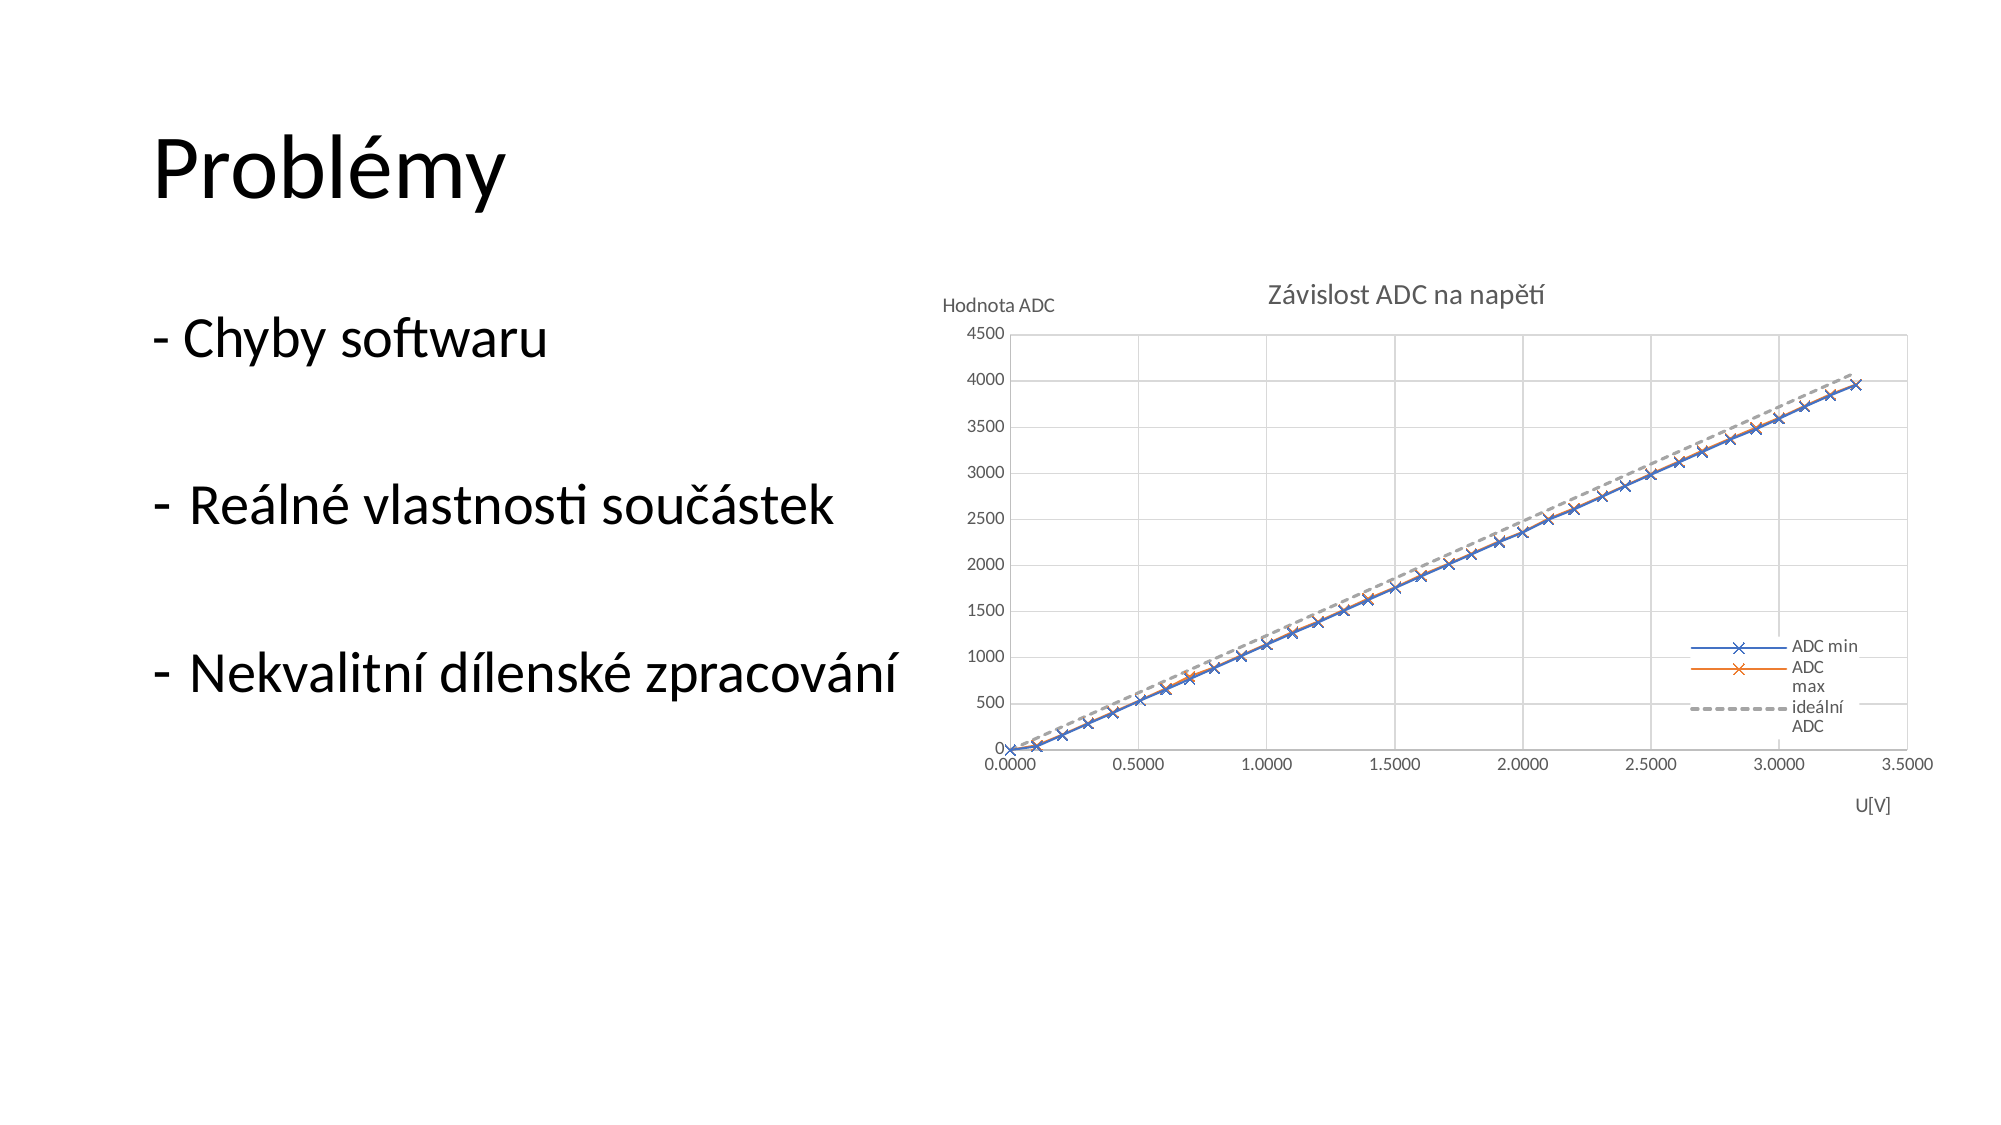

# Problémy

### Chart: Závislost ADC na napětí

| Category |  |  |  |
|---|---|---|---|
- Chyby softwaru

Reálné vlastnosti součástek

Nekvalitní dílenské zpracování